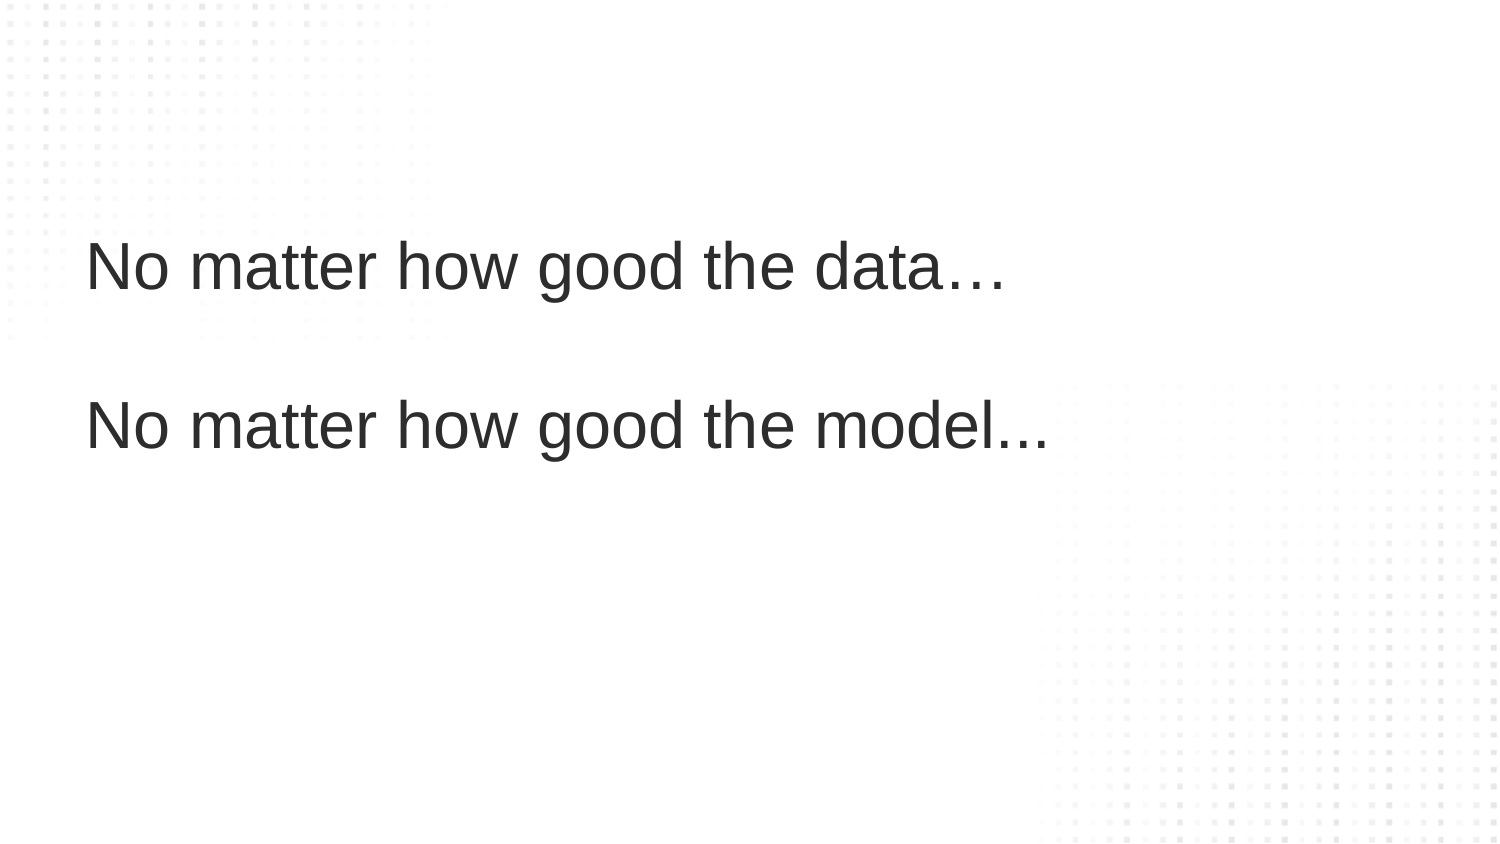

No matter how good the data…

No matter how good the model...